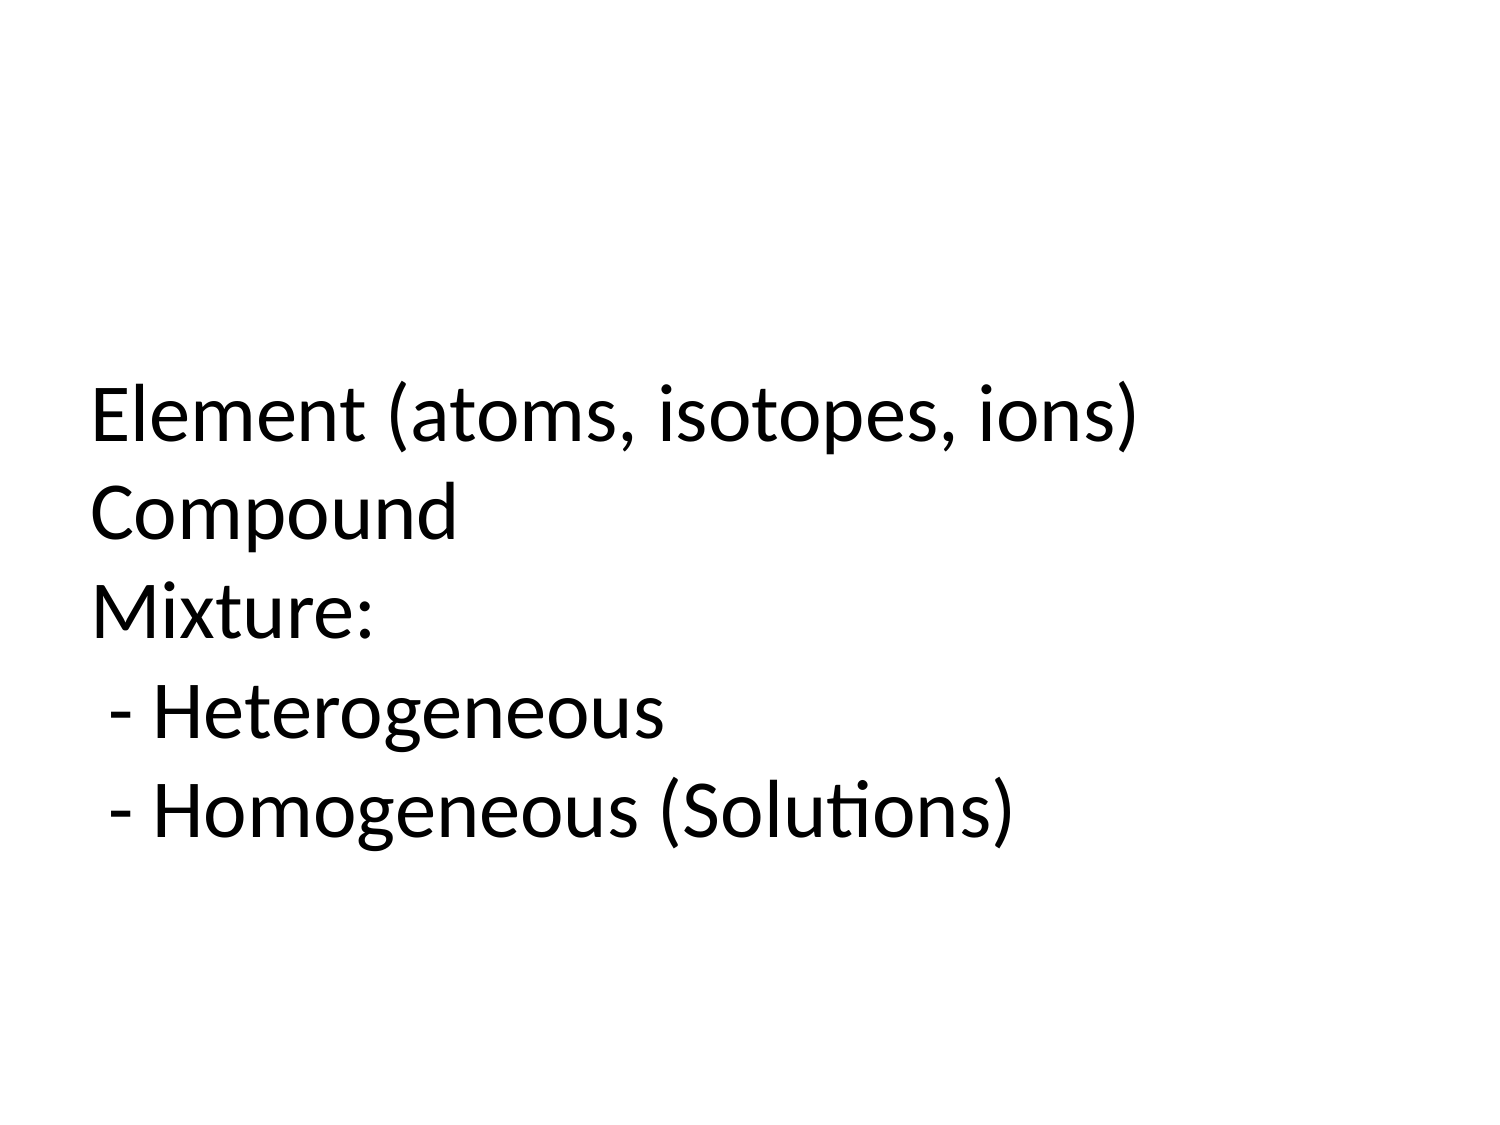

# Element (atoms, isotopes, ions) Compound Mixture: - Heterogeneous - Homogeneous (Solutions)